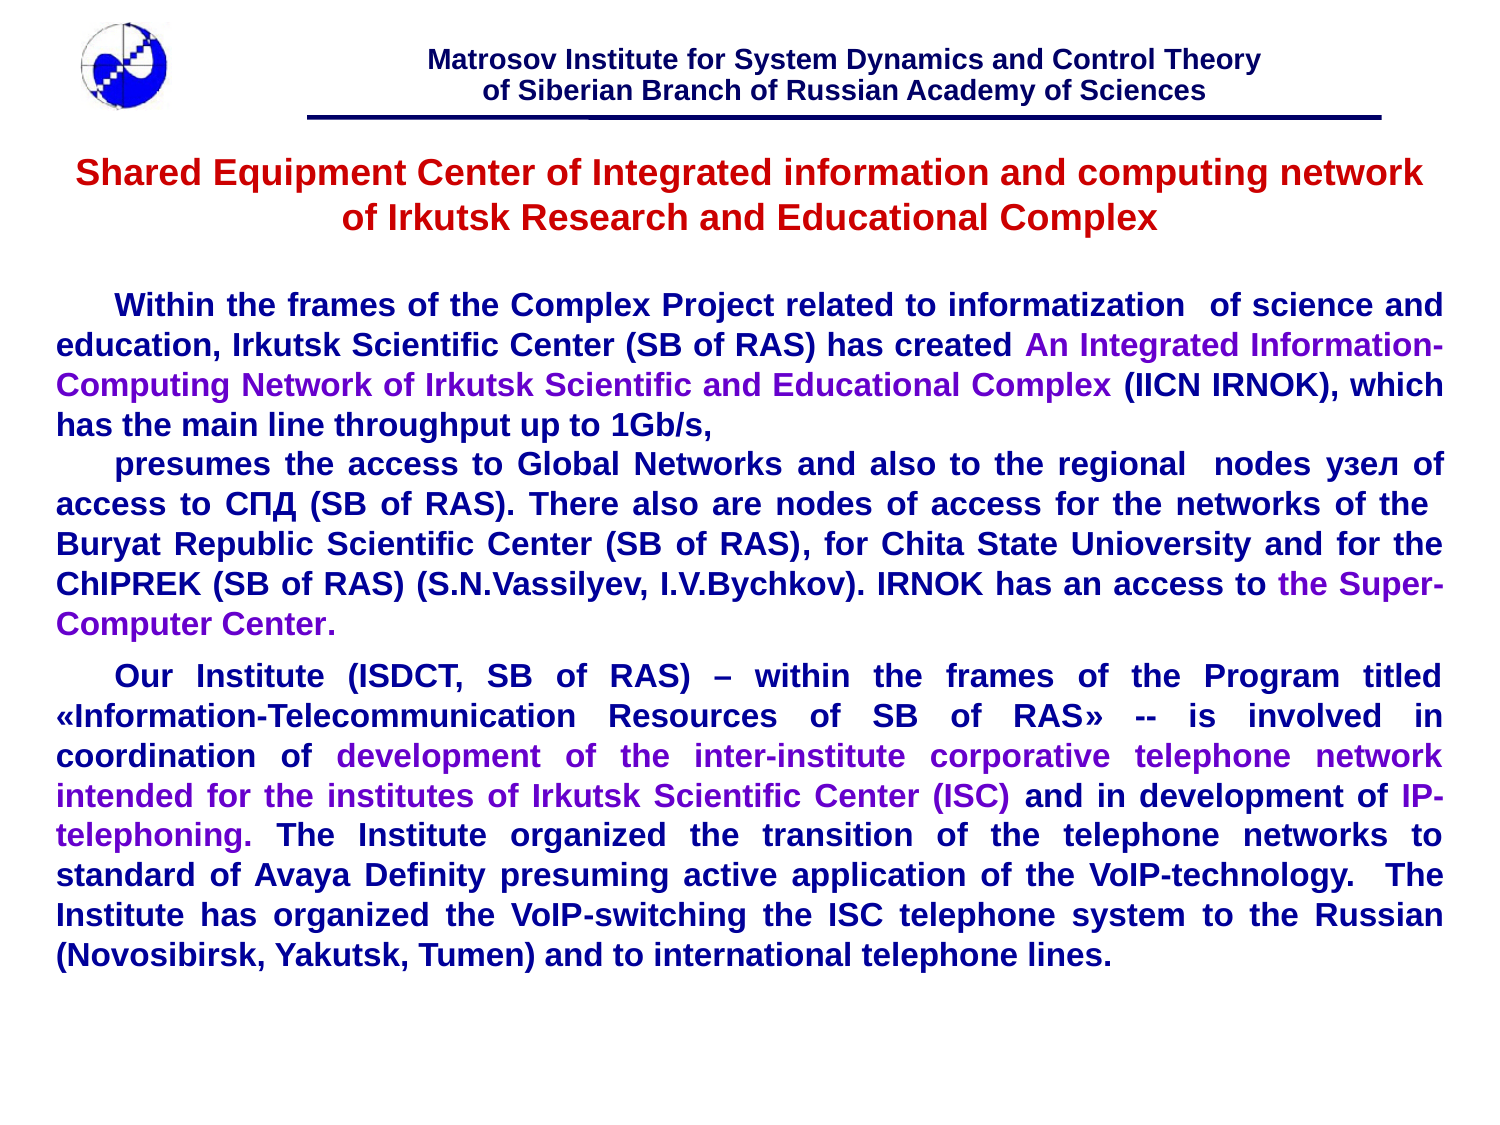

Shared Equipment Center of Integrated information and computing network of Irkutsk Research and Educational Complex

Within the frames of the Complex Project related to informatization  of science and education, Irkutsk Scientific Center (SB of RAS) has created An Integrated Information-Computing Network of Irkutsk Scientific and Educational Complex (IICN IRNOK), which has the main line throughput up to 1Gb/s,
presumes the access to Global Networks and also to the regional  nodes узел of access to СПД (SB of RAS). There also are nodes of access for the networks of the  Buryat Republic Scientific Center (SB of RAS), for Chita State Unioversity and for the ChIPREK (SB of RAS) (S.N.Vassilyev, I.V.Bychkov). IRNOK has an access to the Super-Computer Center.
Our Institute (ISDCT, SB of RAS) – within the frames of the Program titled «Information-Telecommunication Resources of SB of RAS» -- is involved in coordination of development of the inter-institute corporative telephone network intended for the institutes of Irkutsk Scientific Center (ISC) and in development of IP-telephoning. The Institute organized the transition of the telephone networks to standard of Avaya Definity presuming active application of the VoIP-technology.  The Institute has organized the VoIP-switching the ISC telephone system to the Russian (Novosibirsk, Yakutsk, Tumen) and to international telephone lines.